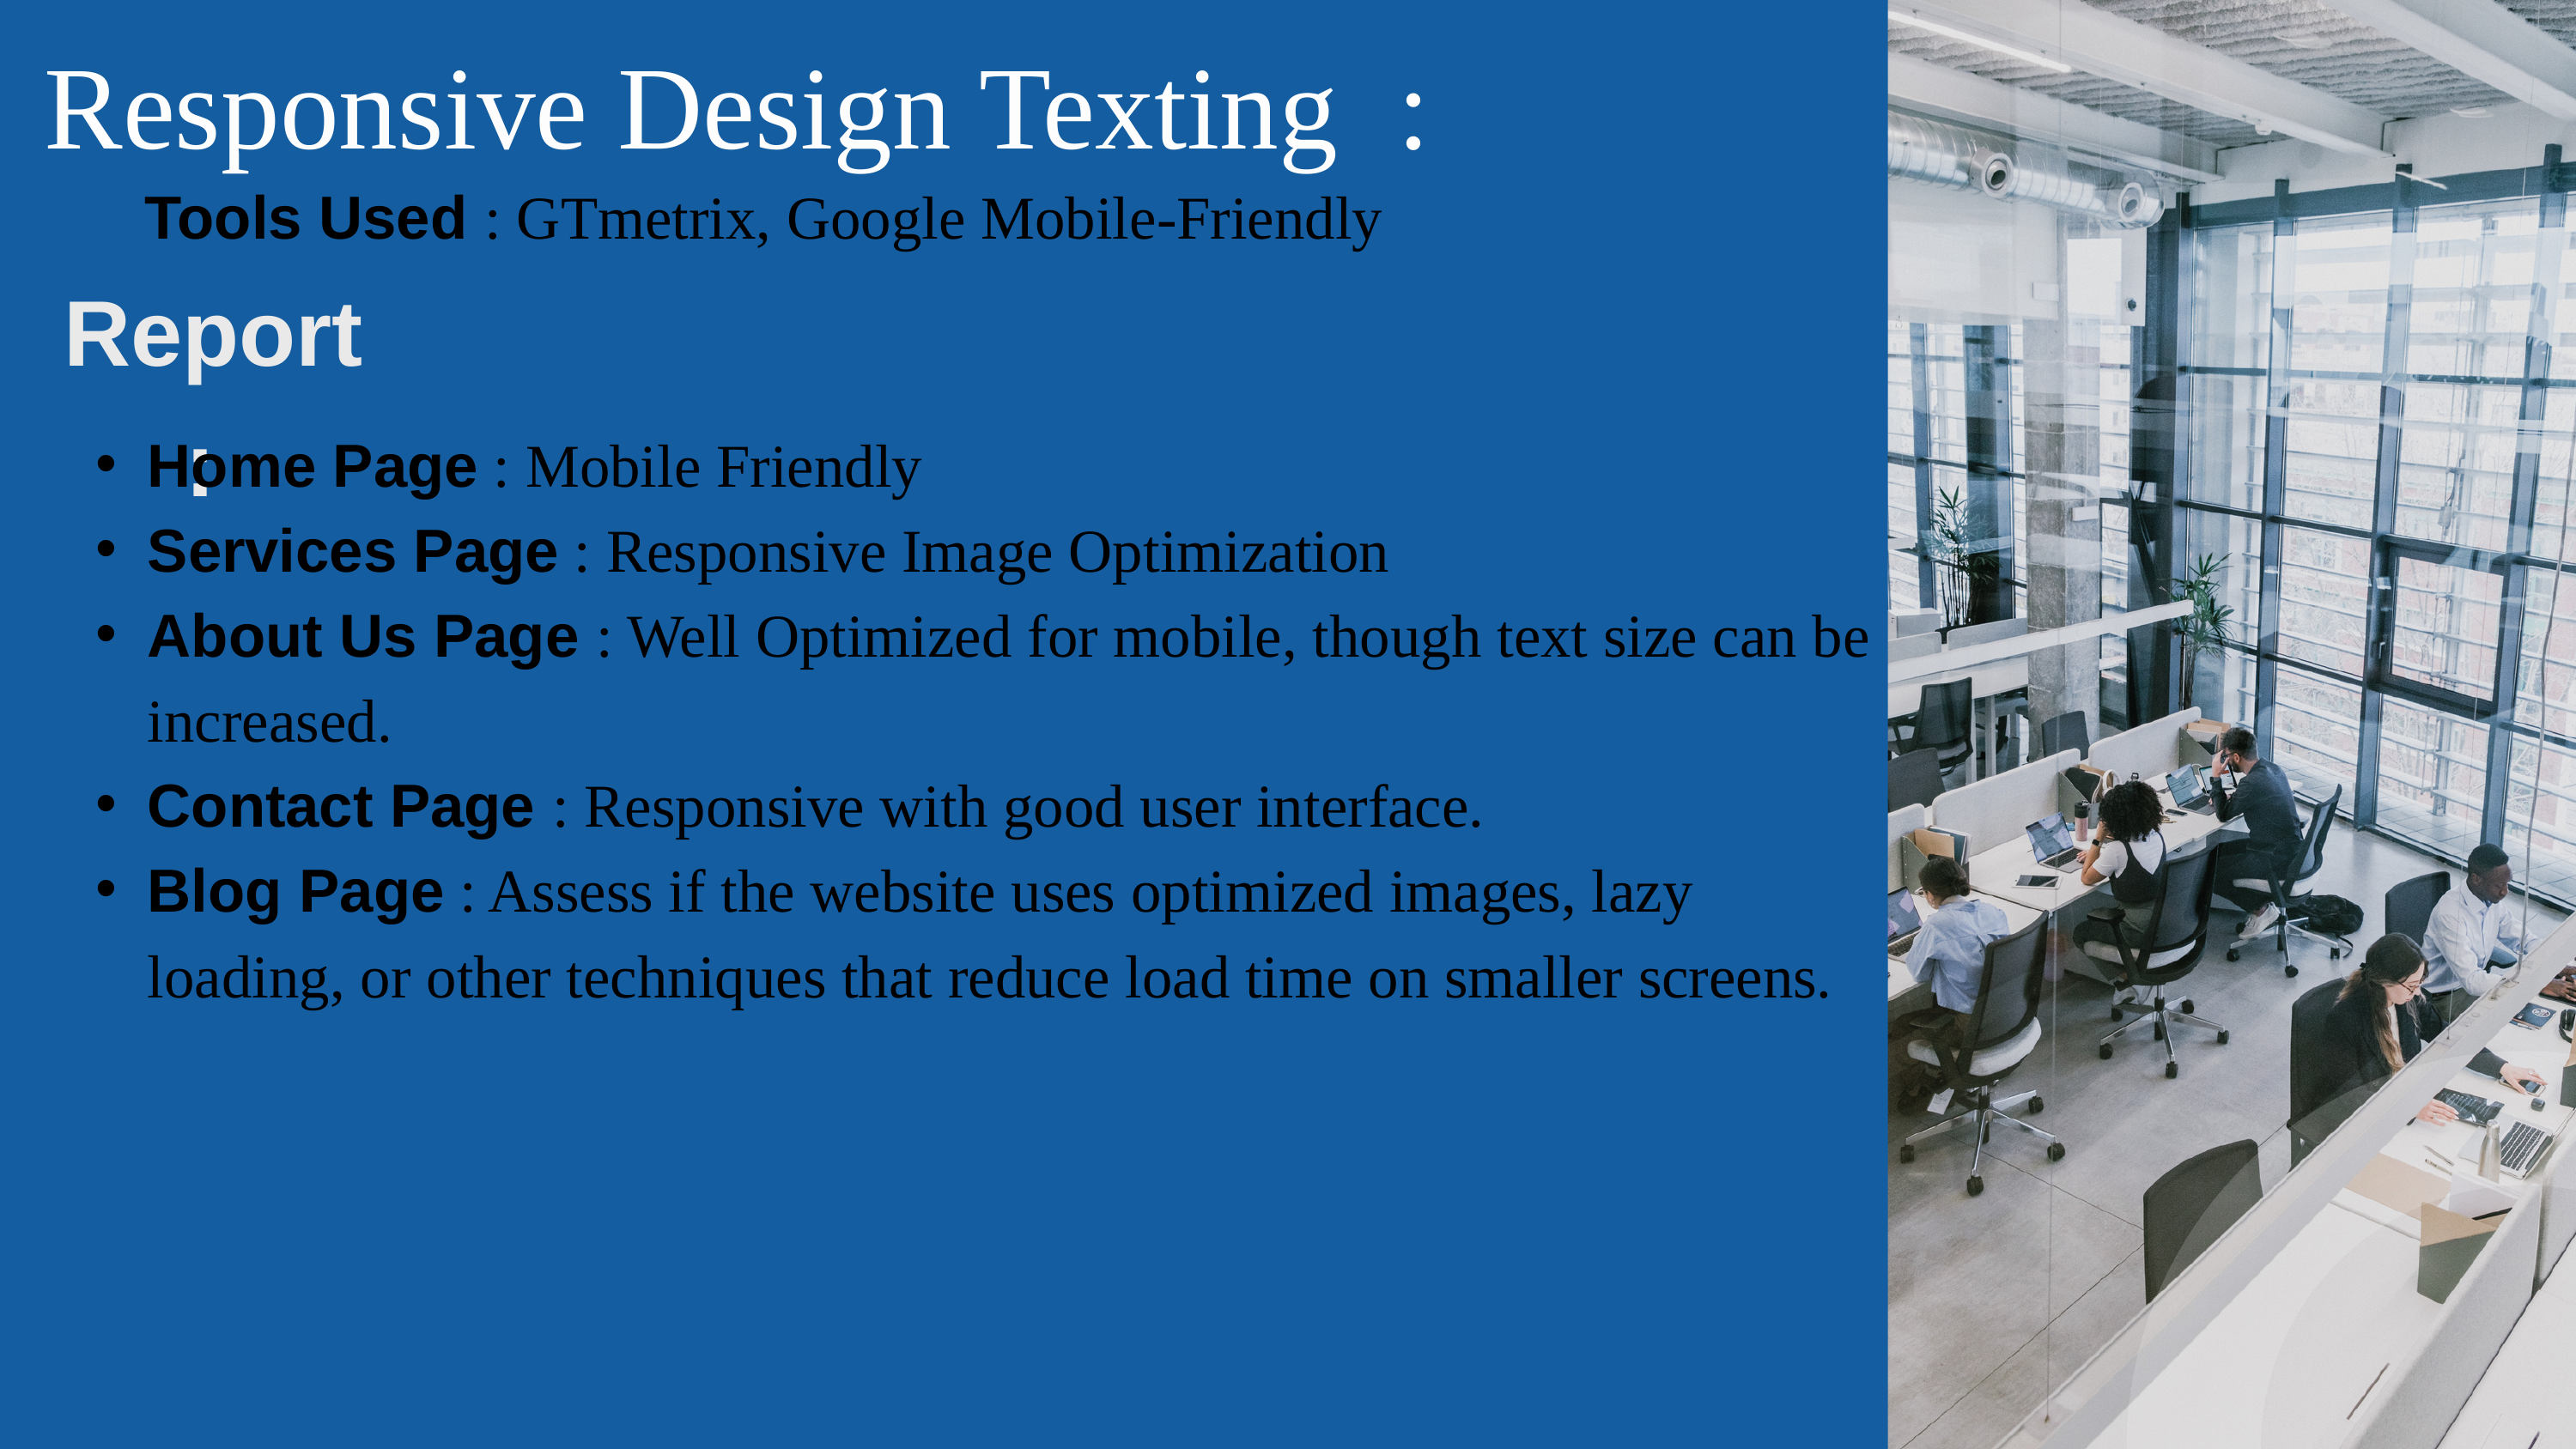

Responsive Design Texting  :
Tools Used : GTmetrix, Google Mobile-Friendly
Report :
Home Page : Mobile Friendly
Services Page : Responsive Image Optimization
About Us Page : Well Optimized for mobile, though text size can be increased.
Contact Page : Responsive with good user interface.
Blog Page : Assess if the website uses optimized images, lazy loading, or other techniques that reduce load time on smaller screens.